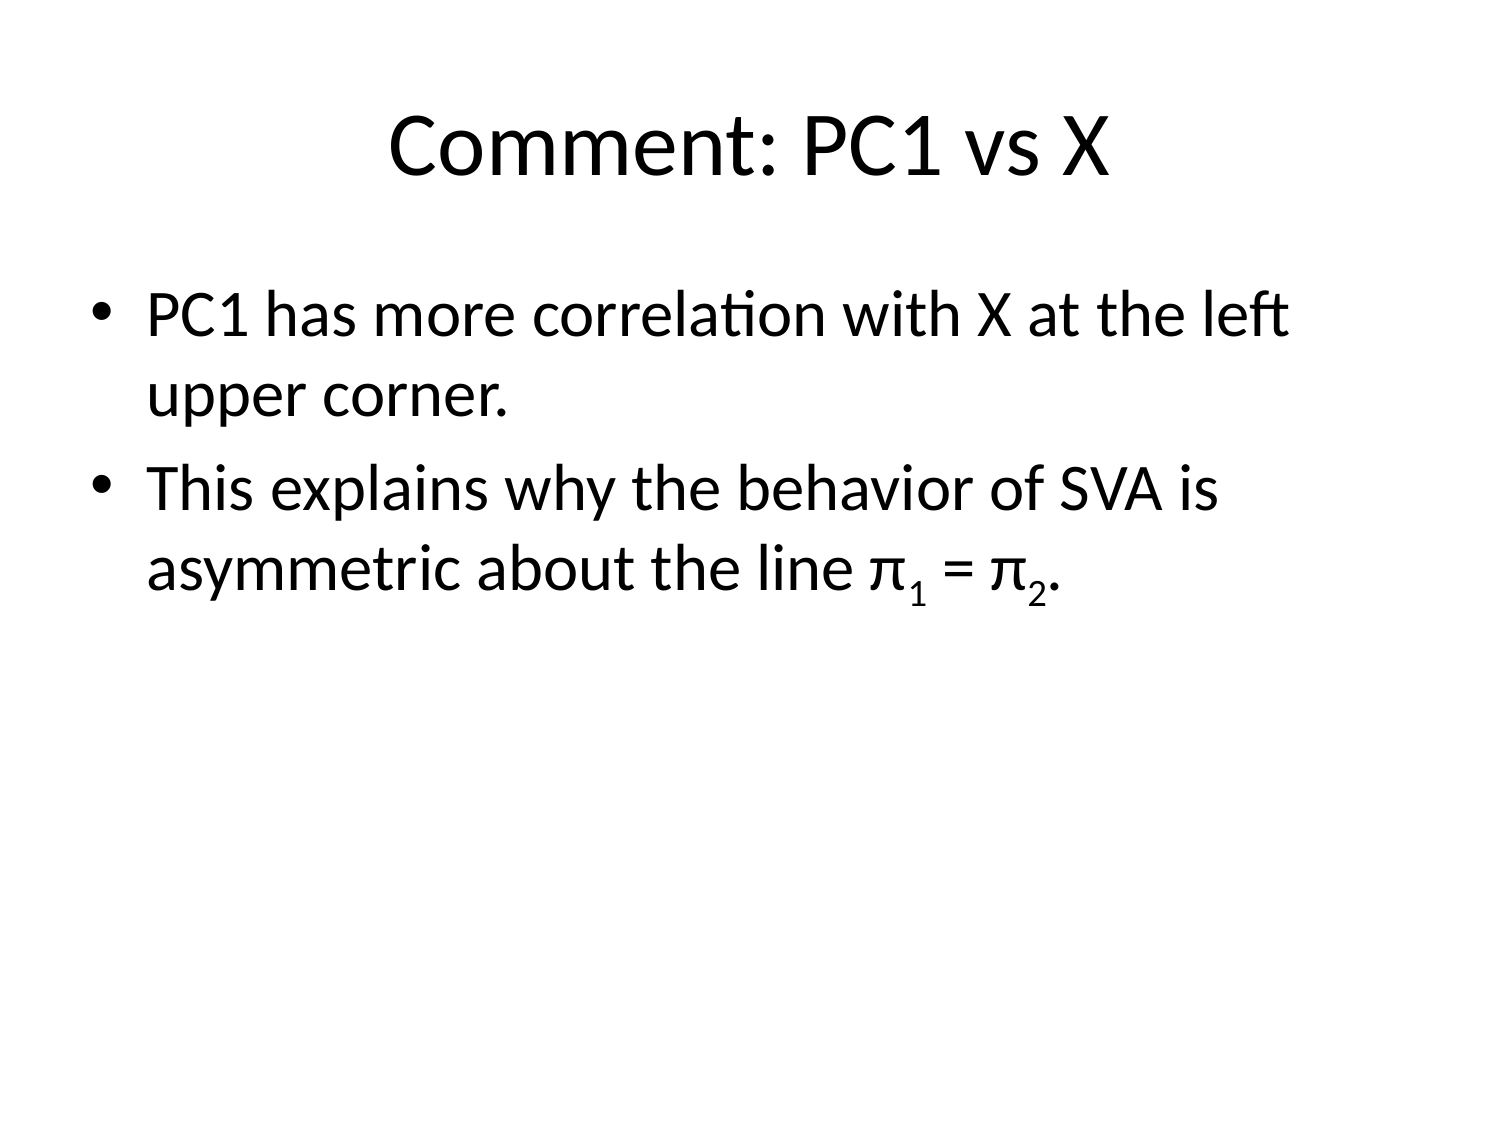

# Comment: PC1 vs X
PC1 has more correlation with X at the left upper corner.
This explains why the behavior of SVA is asymmetric about the line π1 = π2.